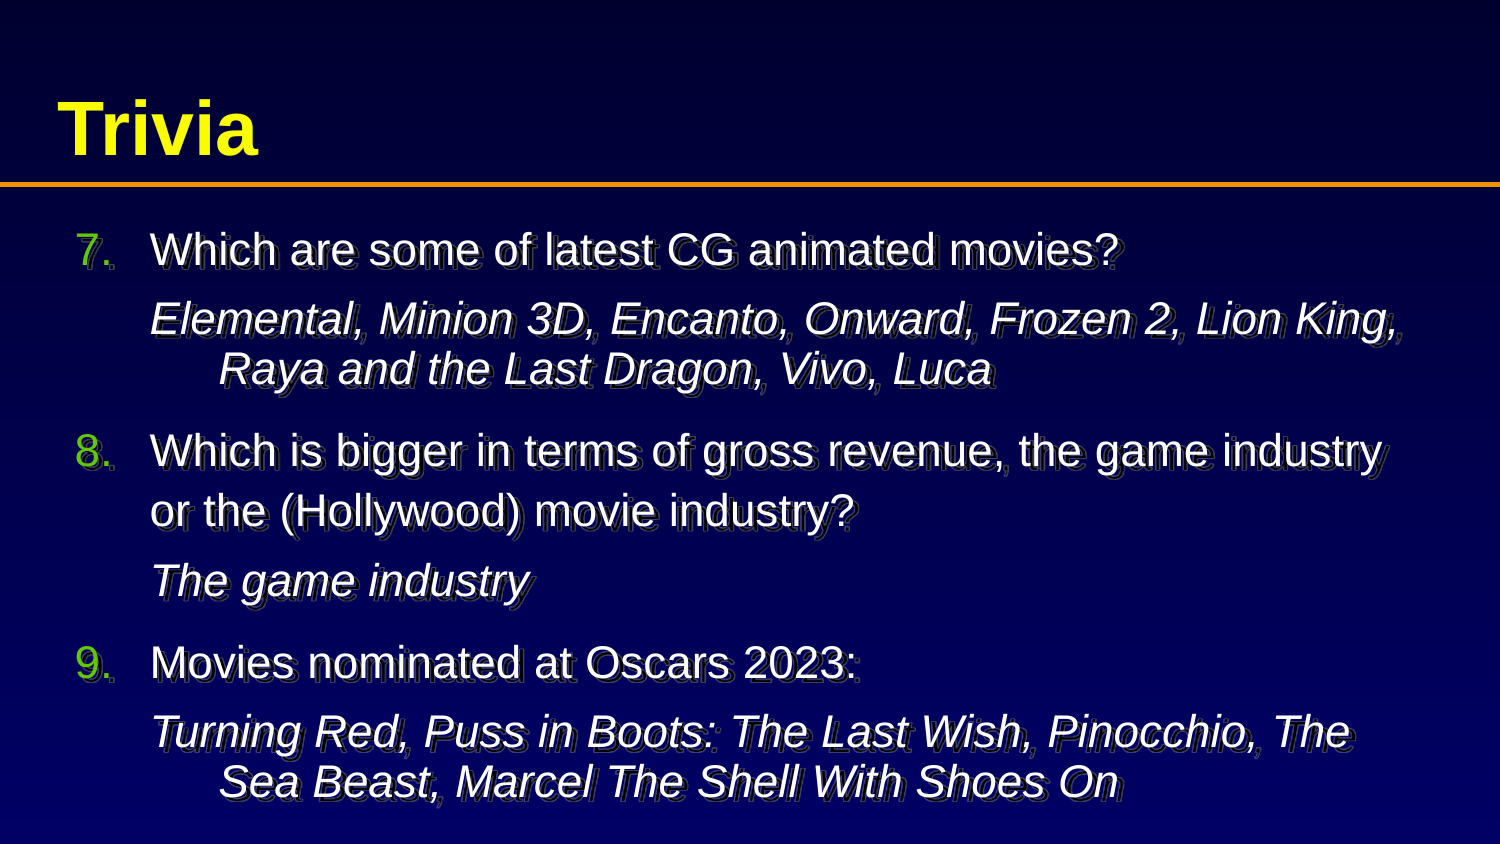

# Trivia
Which are some of latest CG animated movies?
Elemental, Minion 3D, Encanto, Onward, Frozen 2, Lion King, Raya and the Last Dragon, Vivo, Luca
Which is bigger in terms of gross revenue, the game industry or the (Hollywood) movie industry?
The game industry
Movies nominated at Oscars 2023:
Turning Red, Puss in Boots: The Last Wish, Pinocchio, The Sea Beast, Marcel The Shell With Shoes On